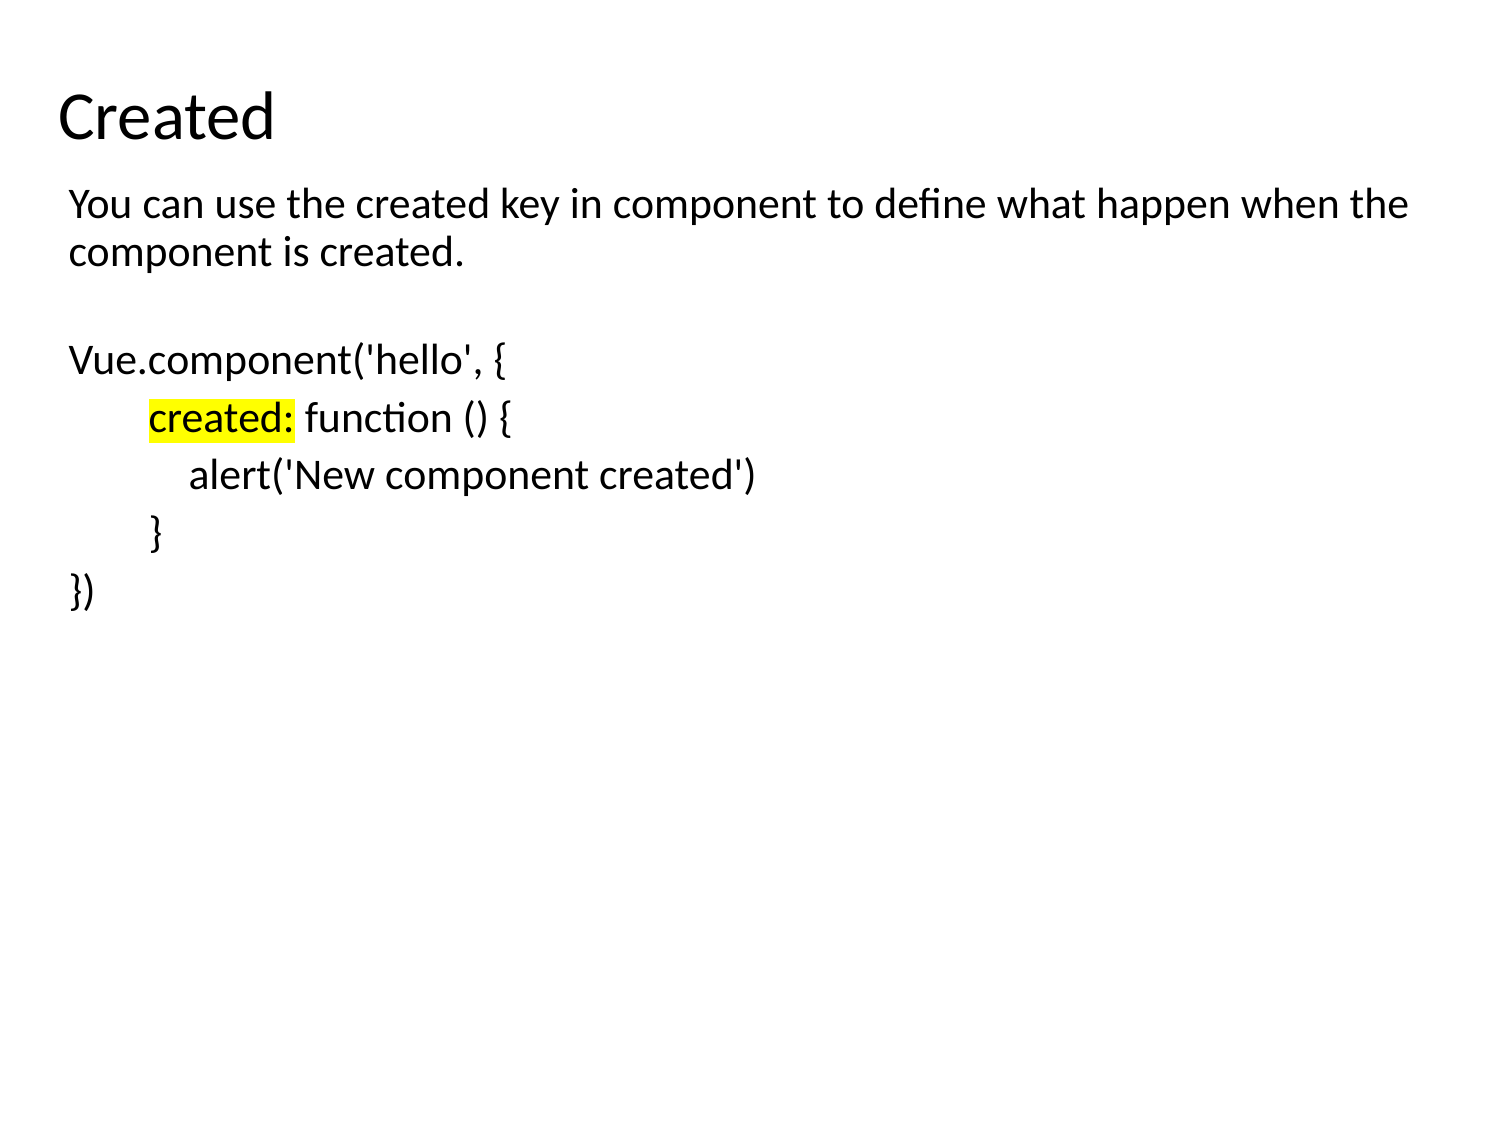

# Created
You can use the created key in component to define what happen when the component is created.

Vue.component('hello', {
        created: function () {
            alert('New component created')
        }
})